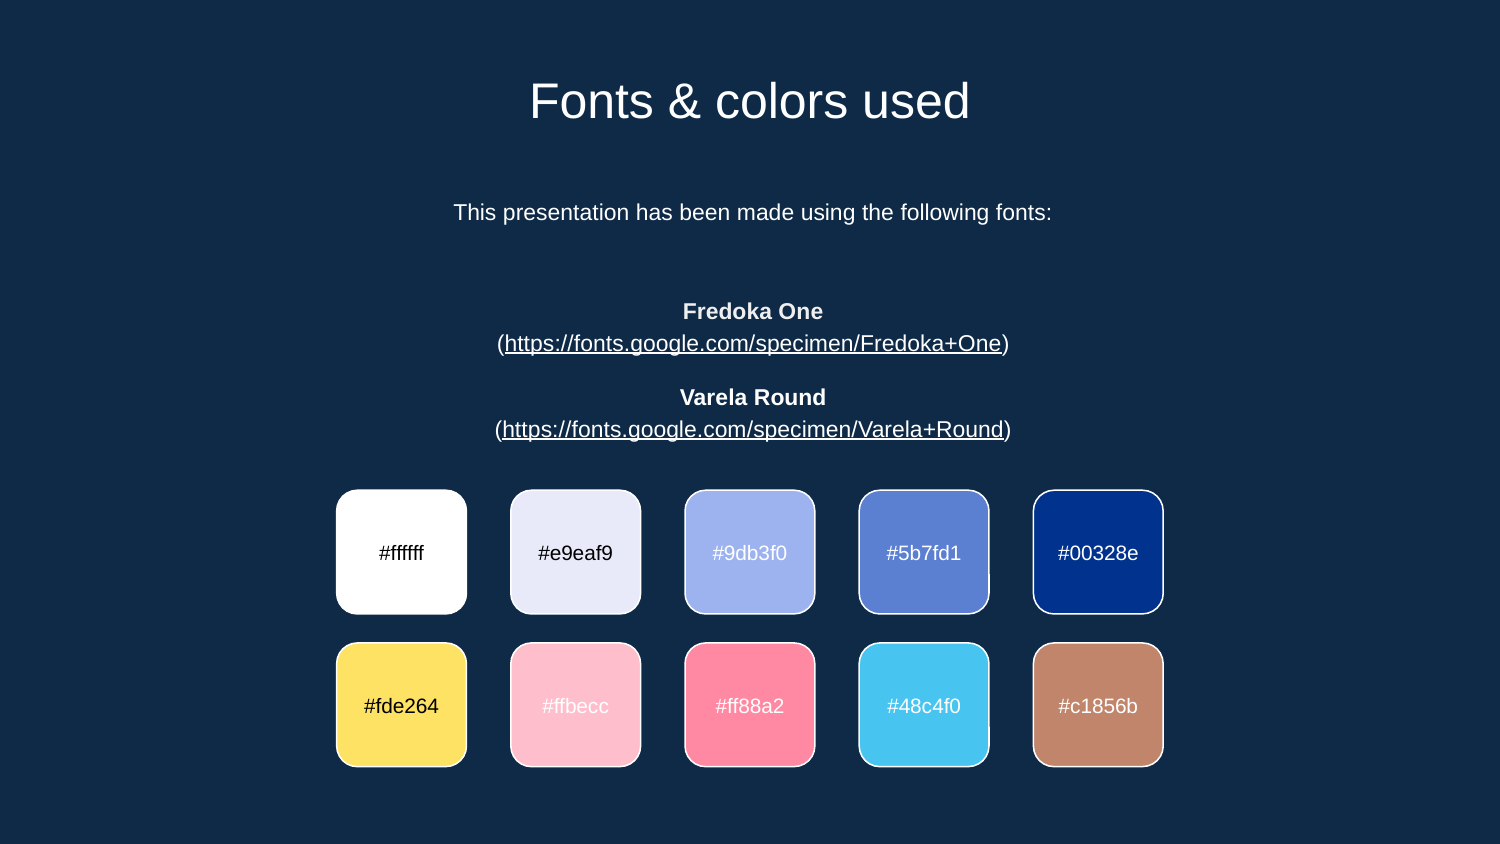

# Fonts & colors used
This presentation has been made using the following fonts:

Fredoka One
(https://fonts.google.com/specimen/Fredoka+One)

Varela Round
(https://fonts.google.com/specimen/Varela+Round)

#ffffff
#e9eaf9
#9db3f0
#5b7fd1
#00328e

#fde264
#ffbecc
#ff88a2
#48c4f0
#c1856b